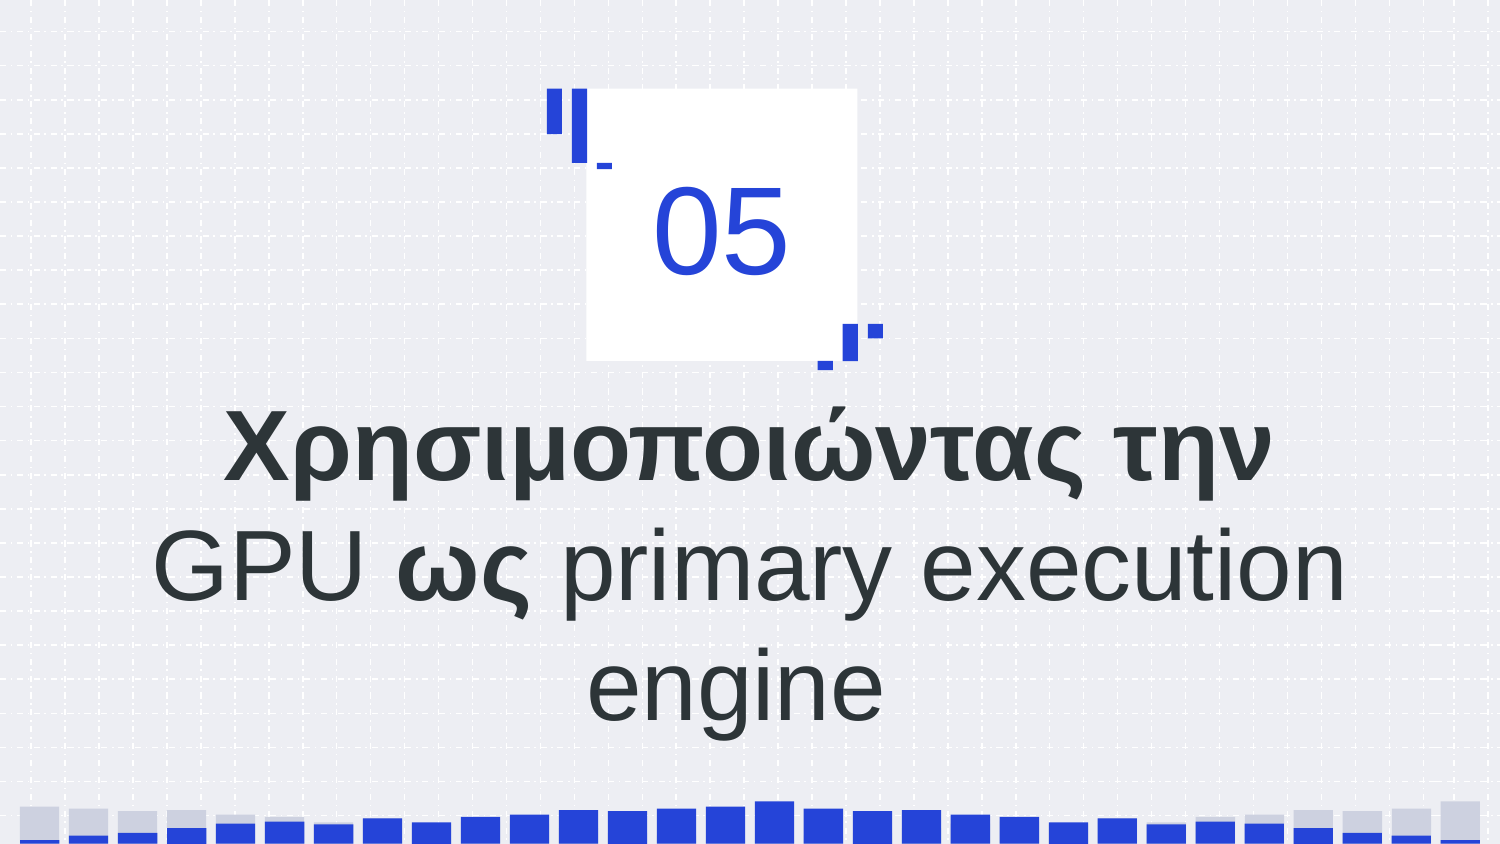

05

# Χρησιμοποιώντας την GPU ως primary execution engine